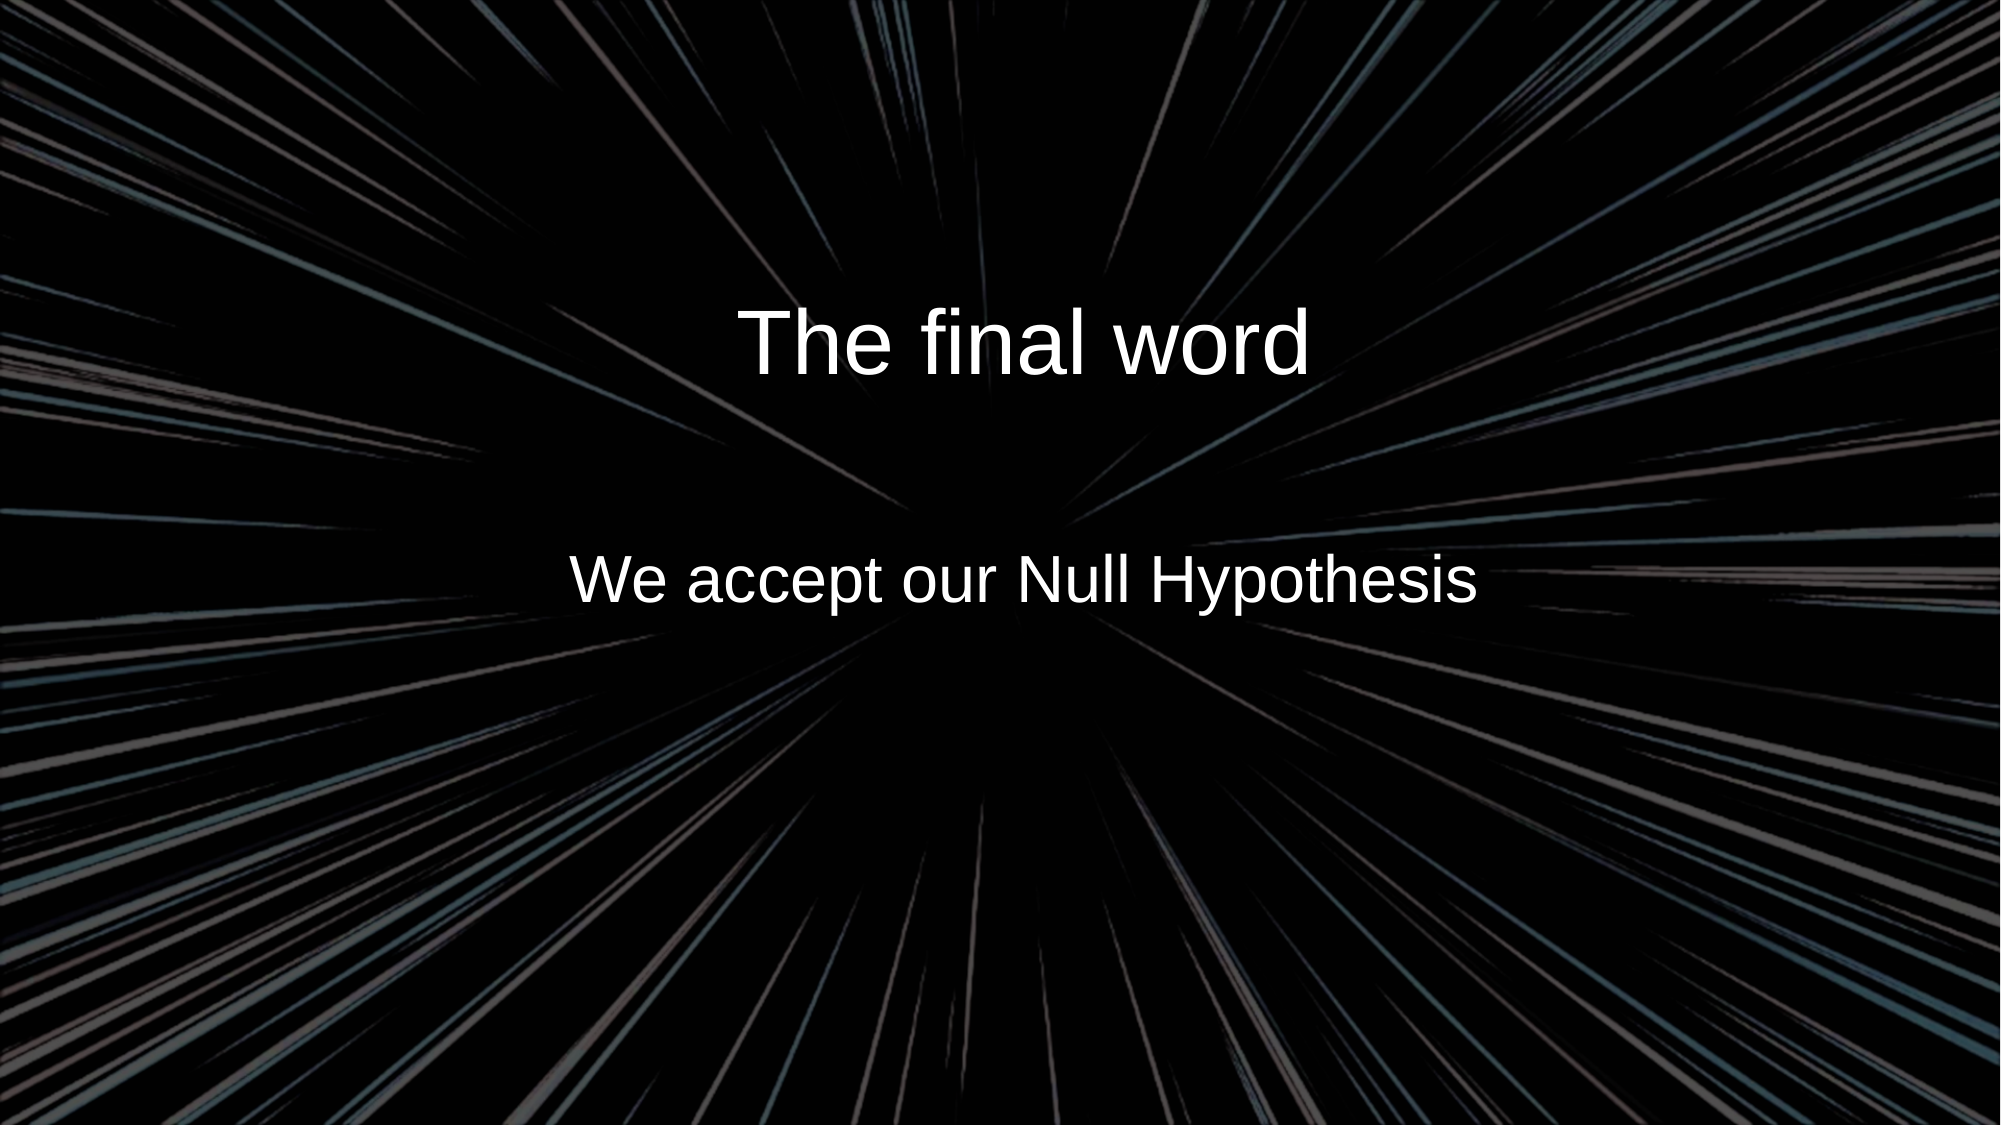

# The final word
We accept our Null Hypothesis